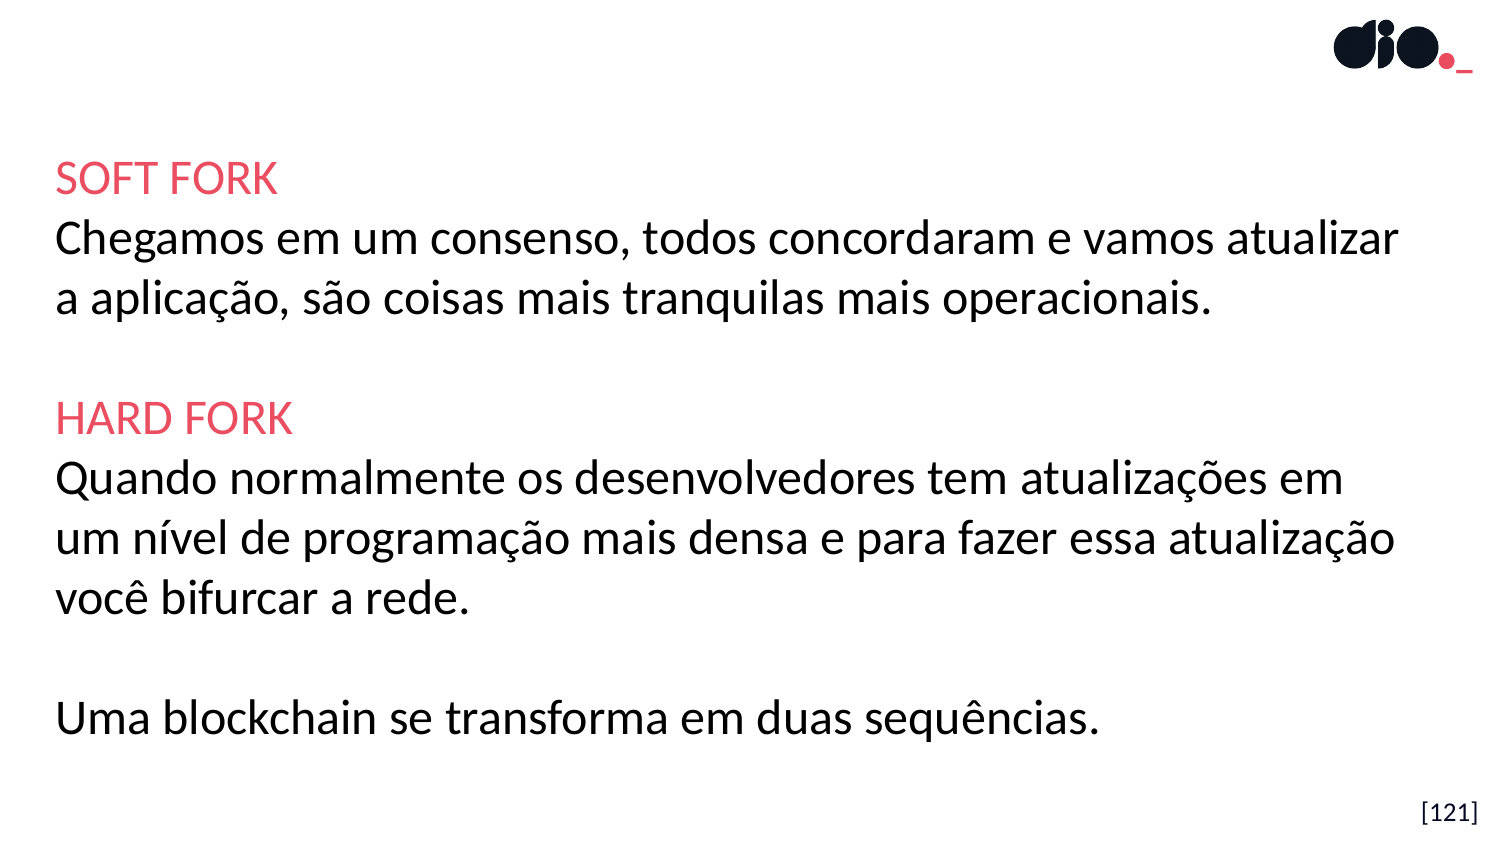

SOFT FORK
Chegamos em um consenso, todos concordaram e vamos atualizar a aplicação, são coisas mais tranquilas mais operacionais.

HARD FORK
Quando normalmente os desenvolvedores tem atualizações em um nível de programação mais densa e para fazer essa atualização você bifurcar a rede.

Uma blockchain se transforma em duas sequências.
[121]